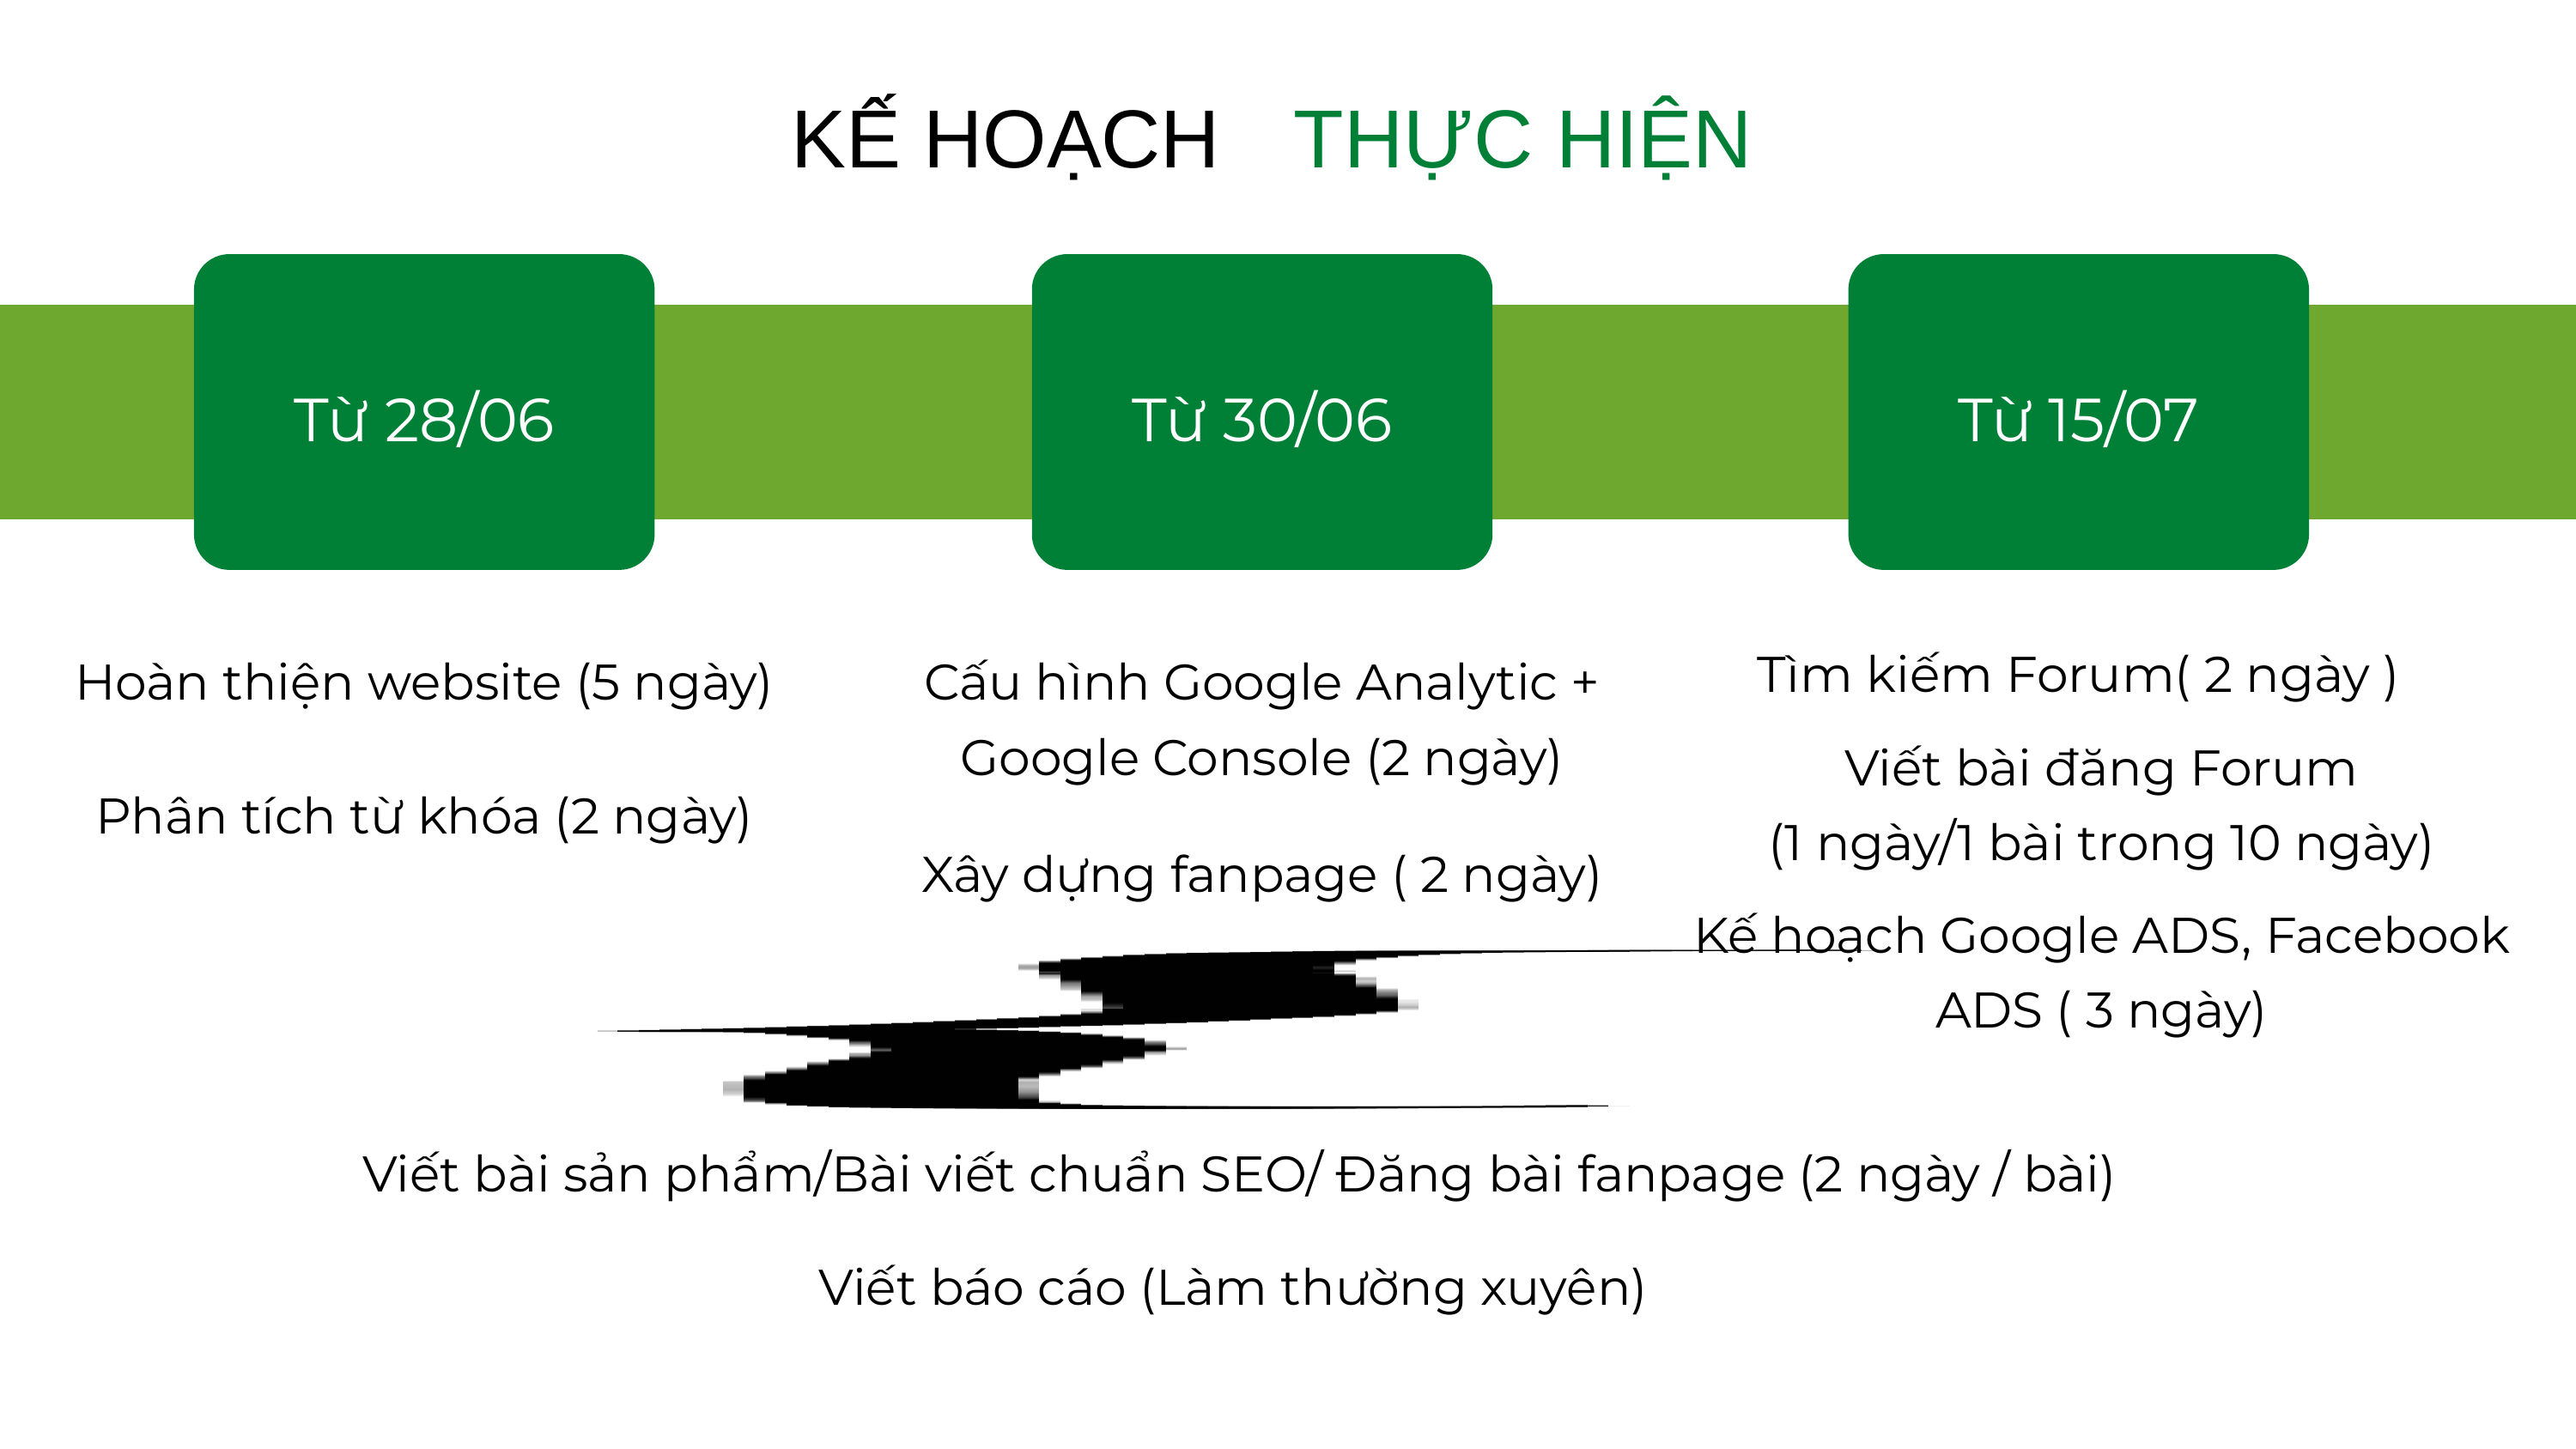

KẾ HOẠCH
THỰC HIỆN

Từ 28/06
Từ 30/06
Từ 15/07

Tìm kiếm Forum( 2 ngày )
Hoàn thiện website (5 ngày)
Cấu hình Google Analytic + Google Console (2 ngày)
Viết bài đăng Forum
(1 ngày/1 bài trong 10 ngày)
Phân tích từ khóa (2 ngày)
Xây dựng fanpage ( 2 ngày)
Kế hoạch Google ADS, Facebook ADS ( 3 ngày)
Viết bài sản phẩm/Bài viết chuẩn SEO/ Đăng bài fanpage (2 ngày / bài)
Viết báo cáo (Làm thường xuyên)